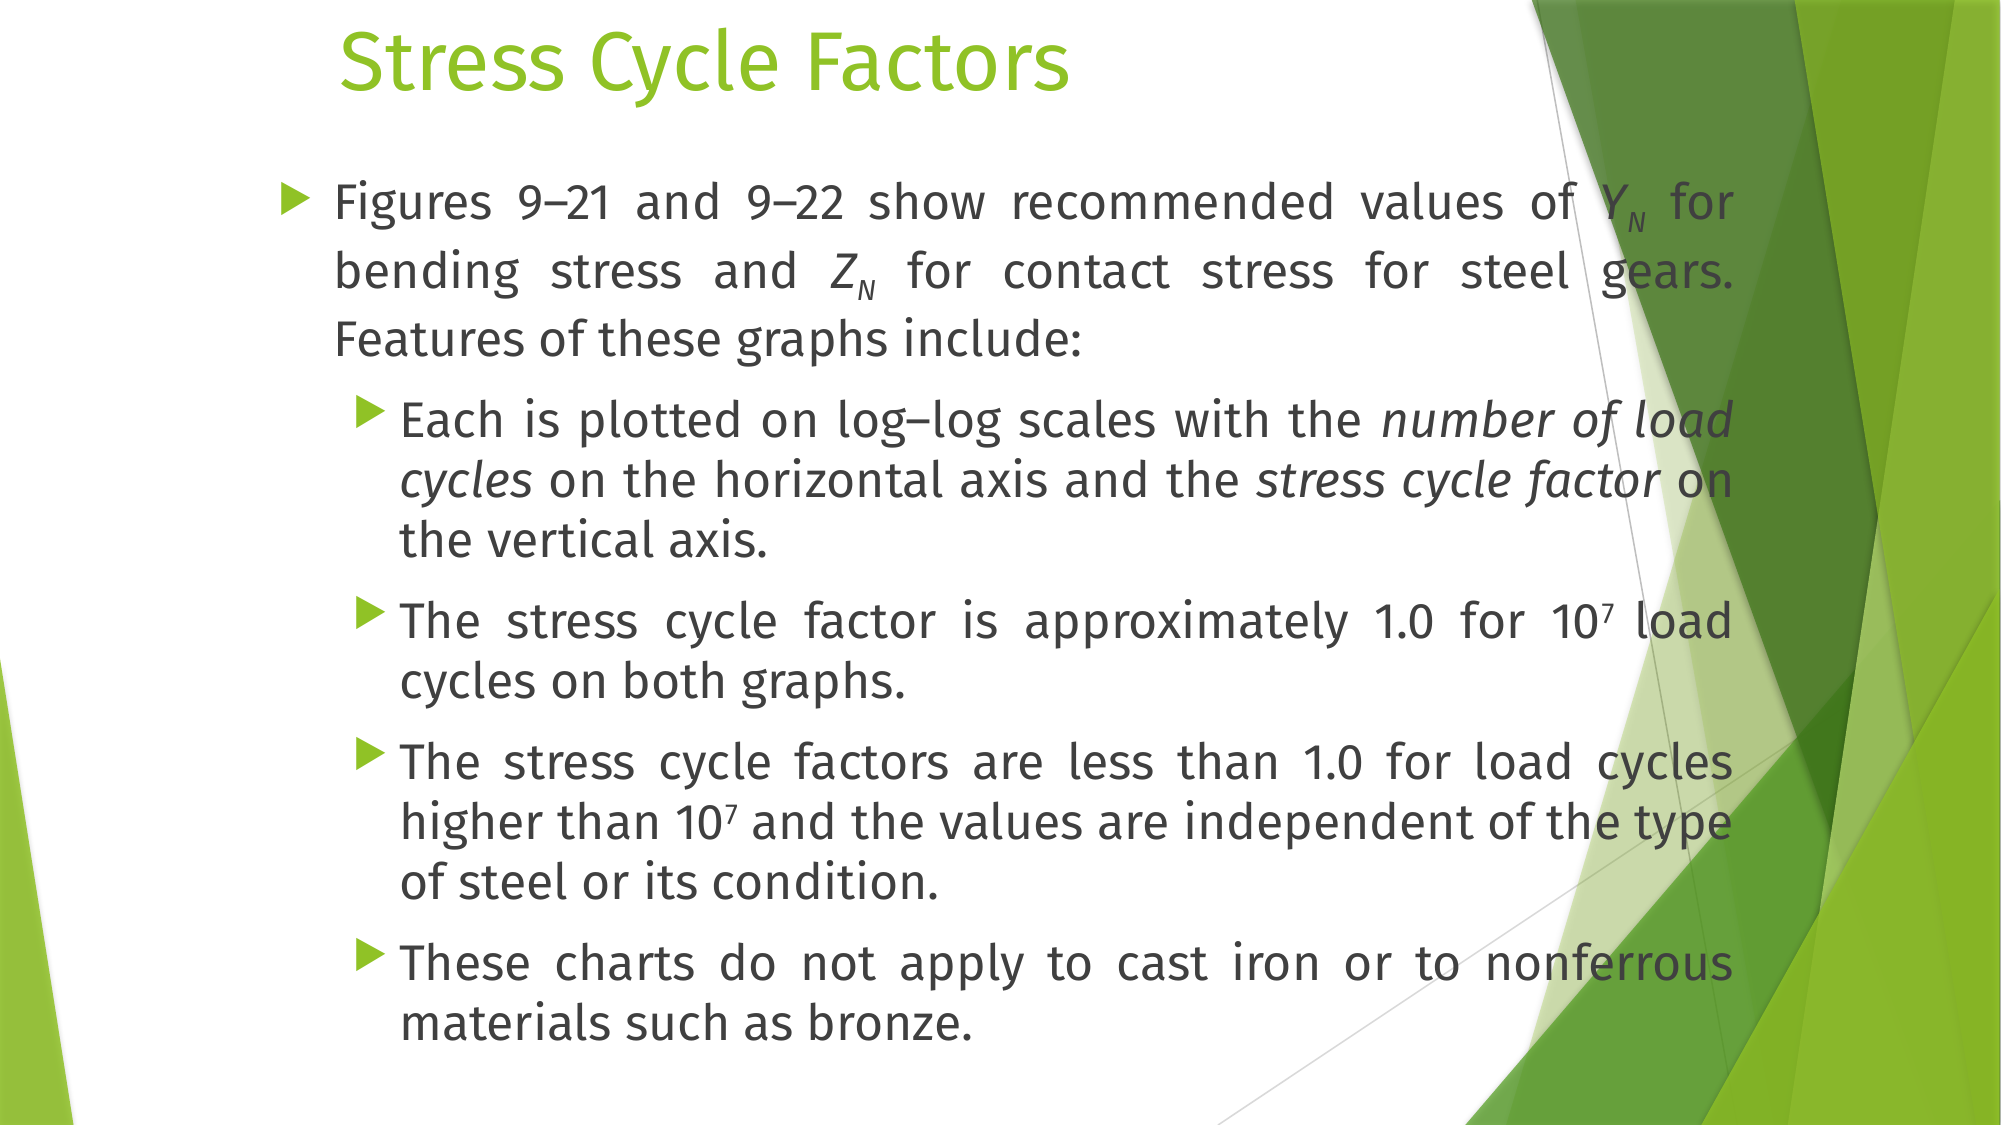

# Stress Cycle Factors
Figures 9–21 and 9–22 show recommended values of YN for bending stress and ZN for contact stress for steel gears. Features of these graphs include:
Each is plotted on log–log scales with the number of load cycles on the horizontal axis and the stress cycle factor on the vertical axis.
The stress cycle factor is approximately 1.0 for 107 load cycles on both graphs.
The stress cycle factors are less than 1.0 for load cycles higher than 107 and the values are independent of the type of steel or its condition.
These charts do not apply to cast iron or to nonferrous materials such as bronze.